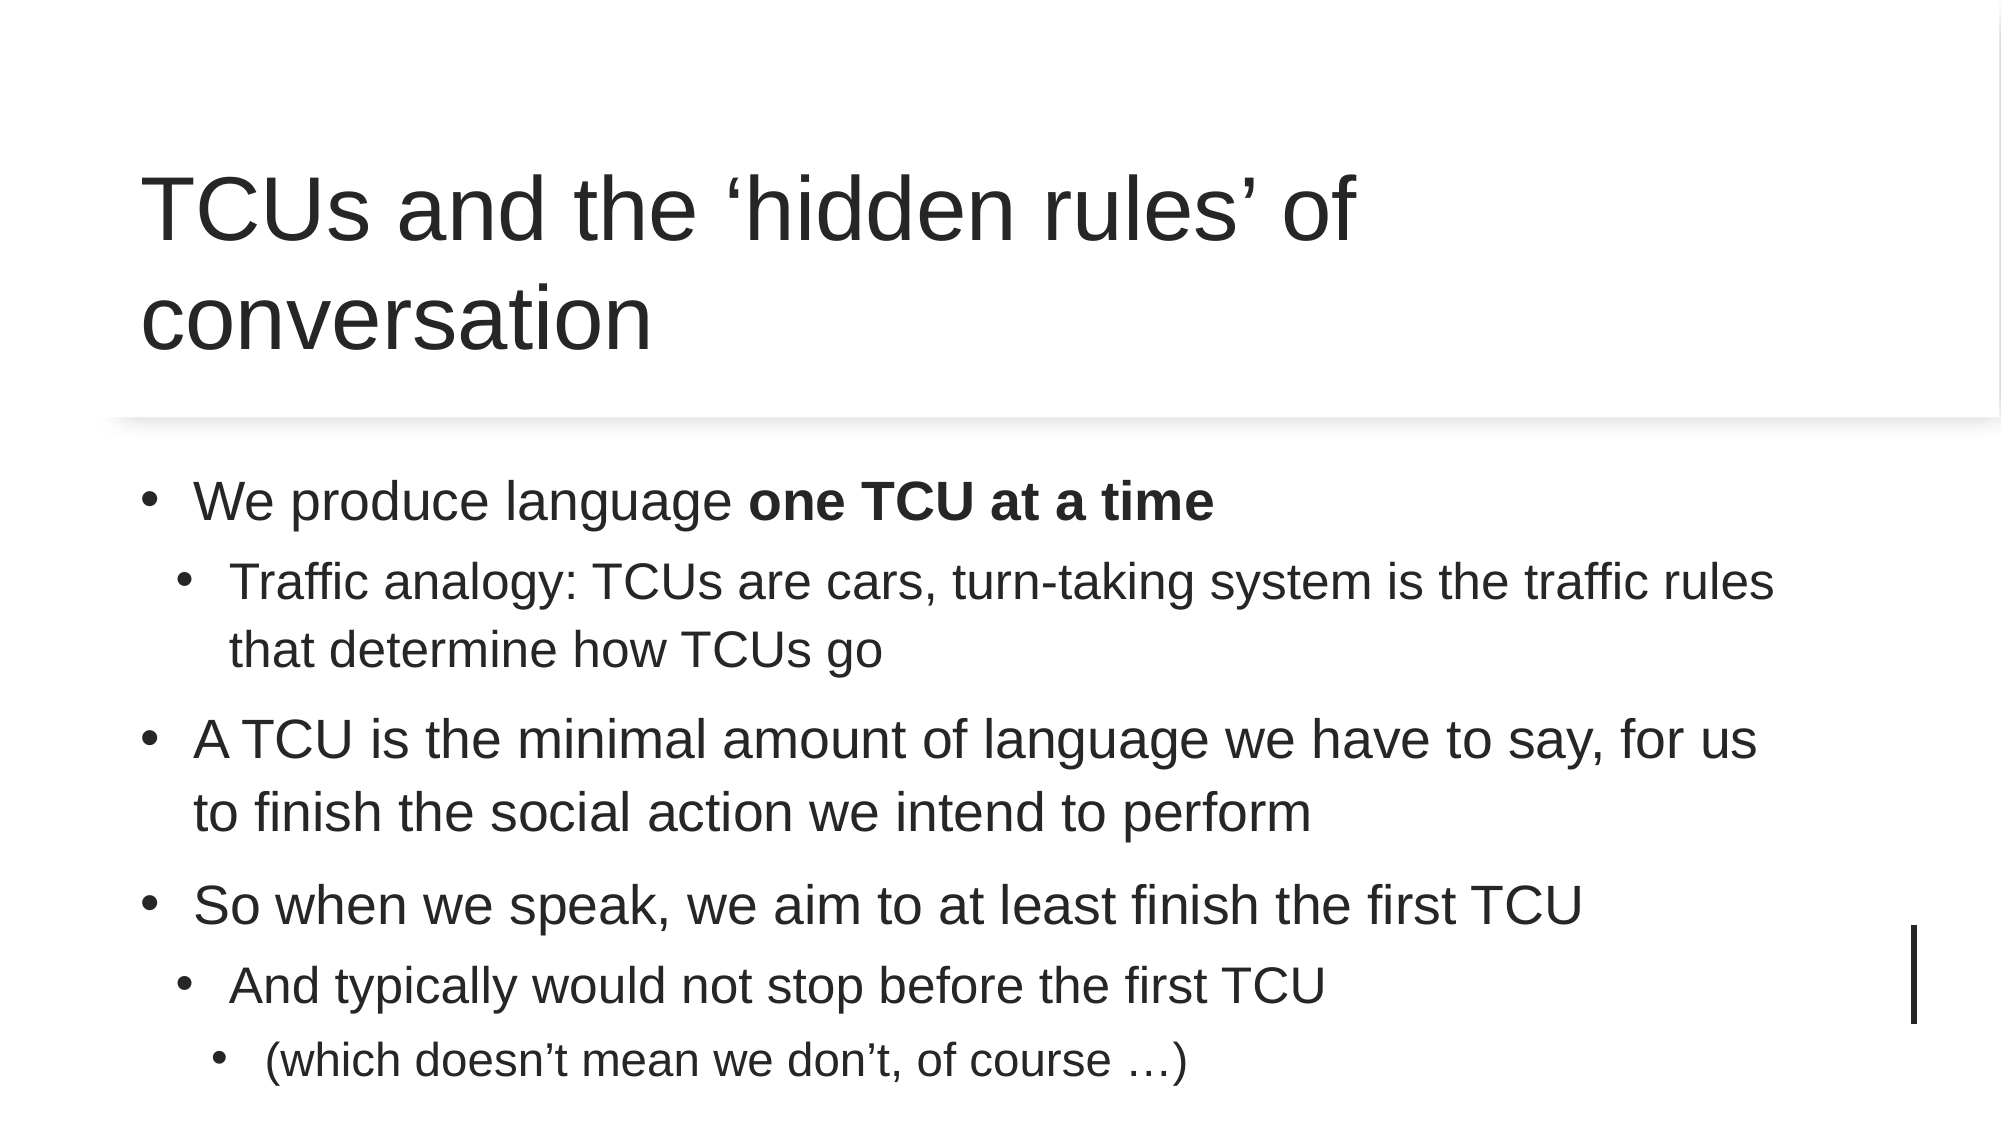

# TCUs and the ‘hidden rules’ of conversation
We produce language one TCU at a time
Traffic analogy: TCUs are cars, turn-taking system is the traffic rules that determine how TCUs go
A TCU is the minimal amount of language we have to say, for us to finish the social action we intend to perform
So when we speak, we aim to at least finish the first TCU
And typically would not stop before the first TCU
(which doesn’t mean we don’t, of course …)